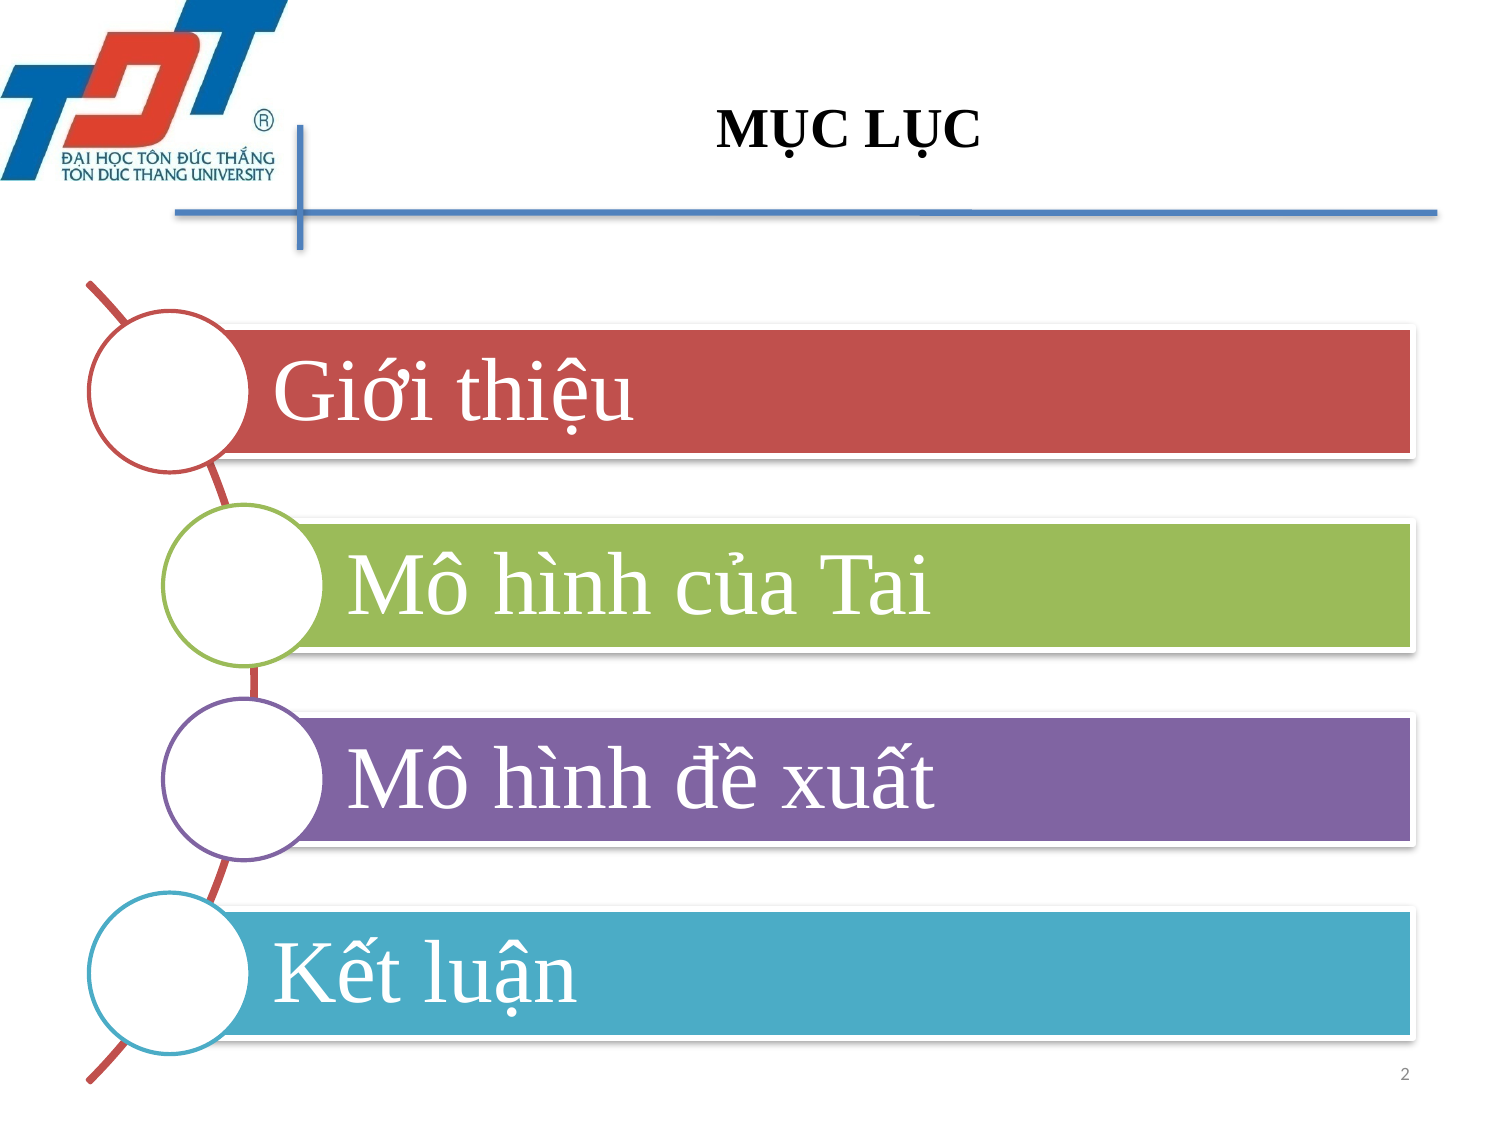

# MỤC LỤC
Giới thiệu
Mô hình của Tai
Mô hình đề xuất
Kết luận
2